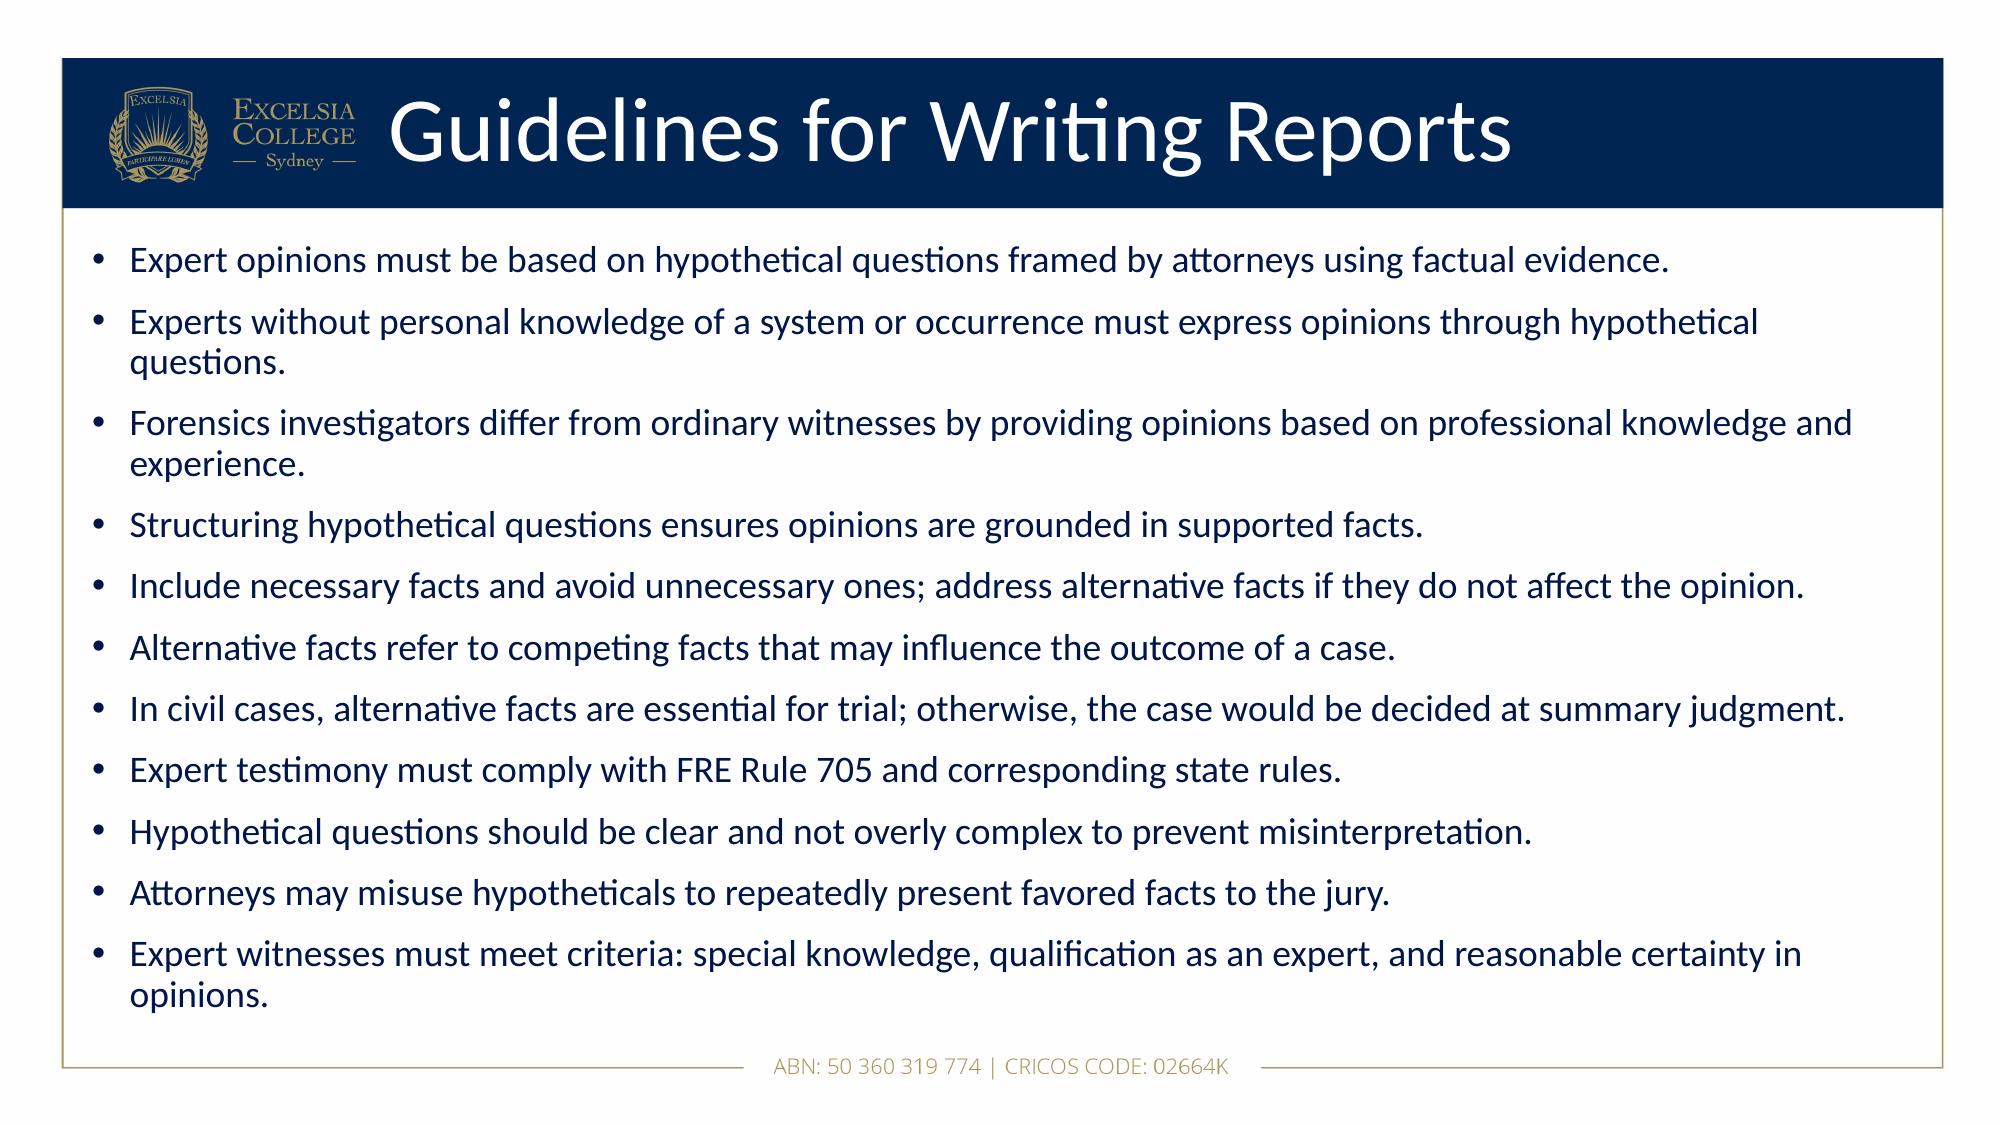

# Guidelines for Writing Reports
Expert opinions must be based on hypothetical questions framed by attorneys using factual evidence.
Experts without personal knowledge of a system or occurrence must express opinions through hypothetical questions.
Forensics investigators differ from ordinary witnesses by providing opinions based on professional knowledge and experience.
Structuring hypothetical questions ensures opinions are grounded in supported facts.
Include necessary facts and avoid unnecessary ones; address alternative facts if they do not affect the opinion.
Alternative facts refer to competing facts that may influence the outcome of a case.
In civil cases, alternative facts are essential for trial; otherwise, the case would be decided at summary judgment.
Expert testimony must comply with FRE Rule 705 and corresponding state rules.
Hypothetical questions should be clear and not overly complex to prevent misinterpretation.
Attorneys may misuse hypotheticals to repeatedly present favored facts to the jury.
Expert witnesses must meet criteria: special knowledge, qualification as an expert, and reasonable certainty in opinions.